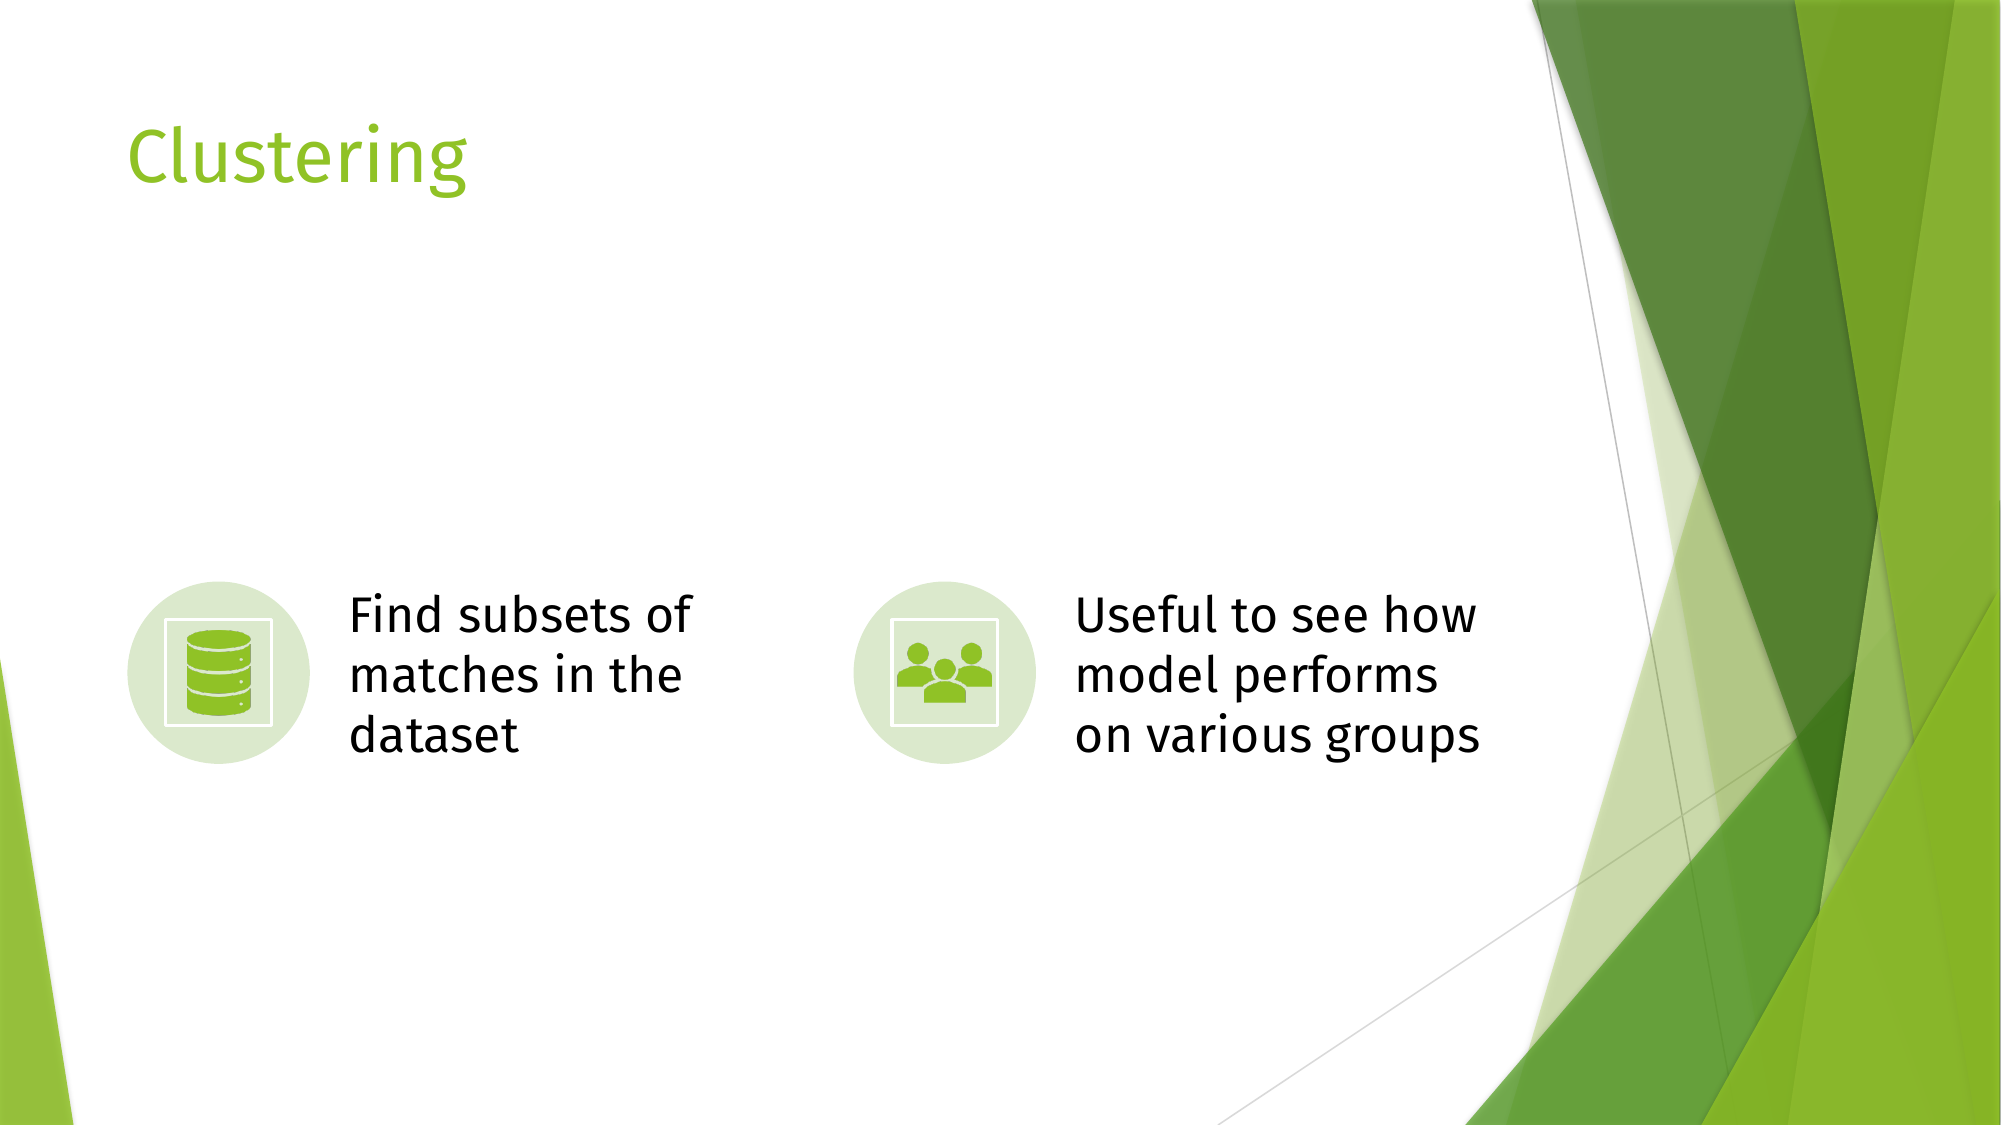

# Clustering
Find subsets of matches in the dataset
Useful to see how model performs on various groups